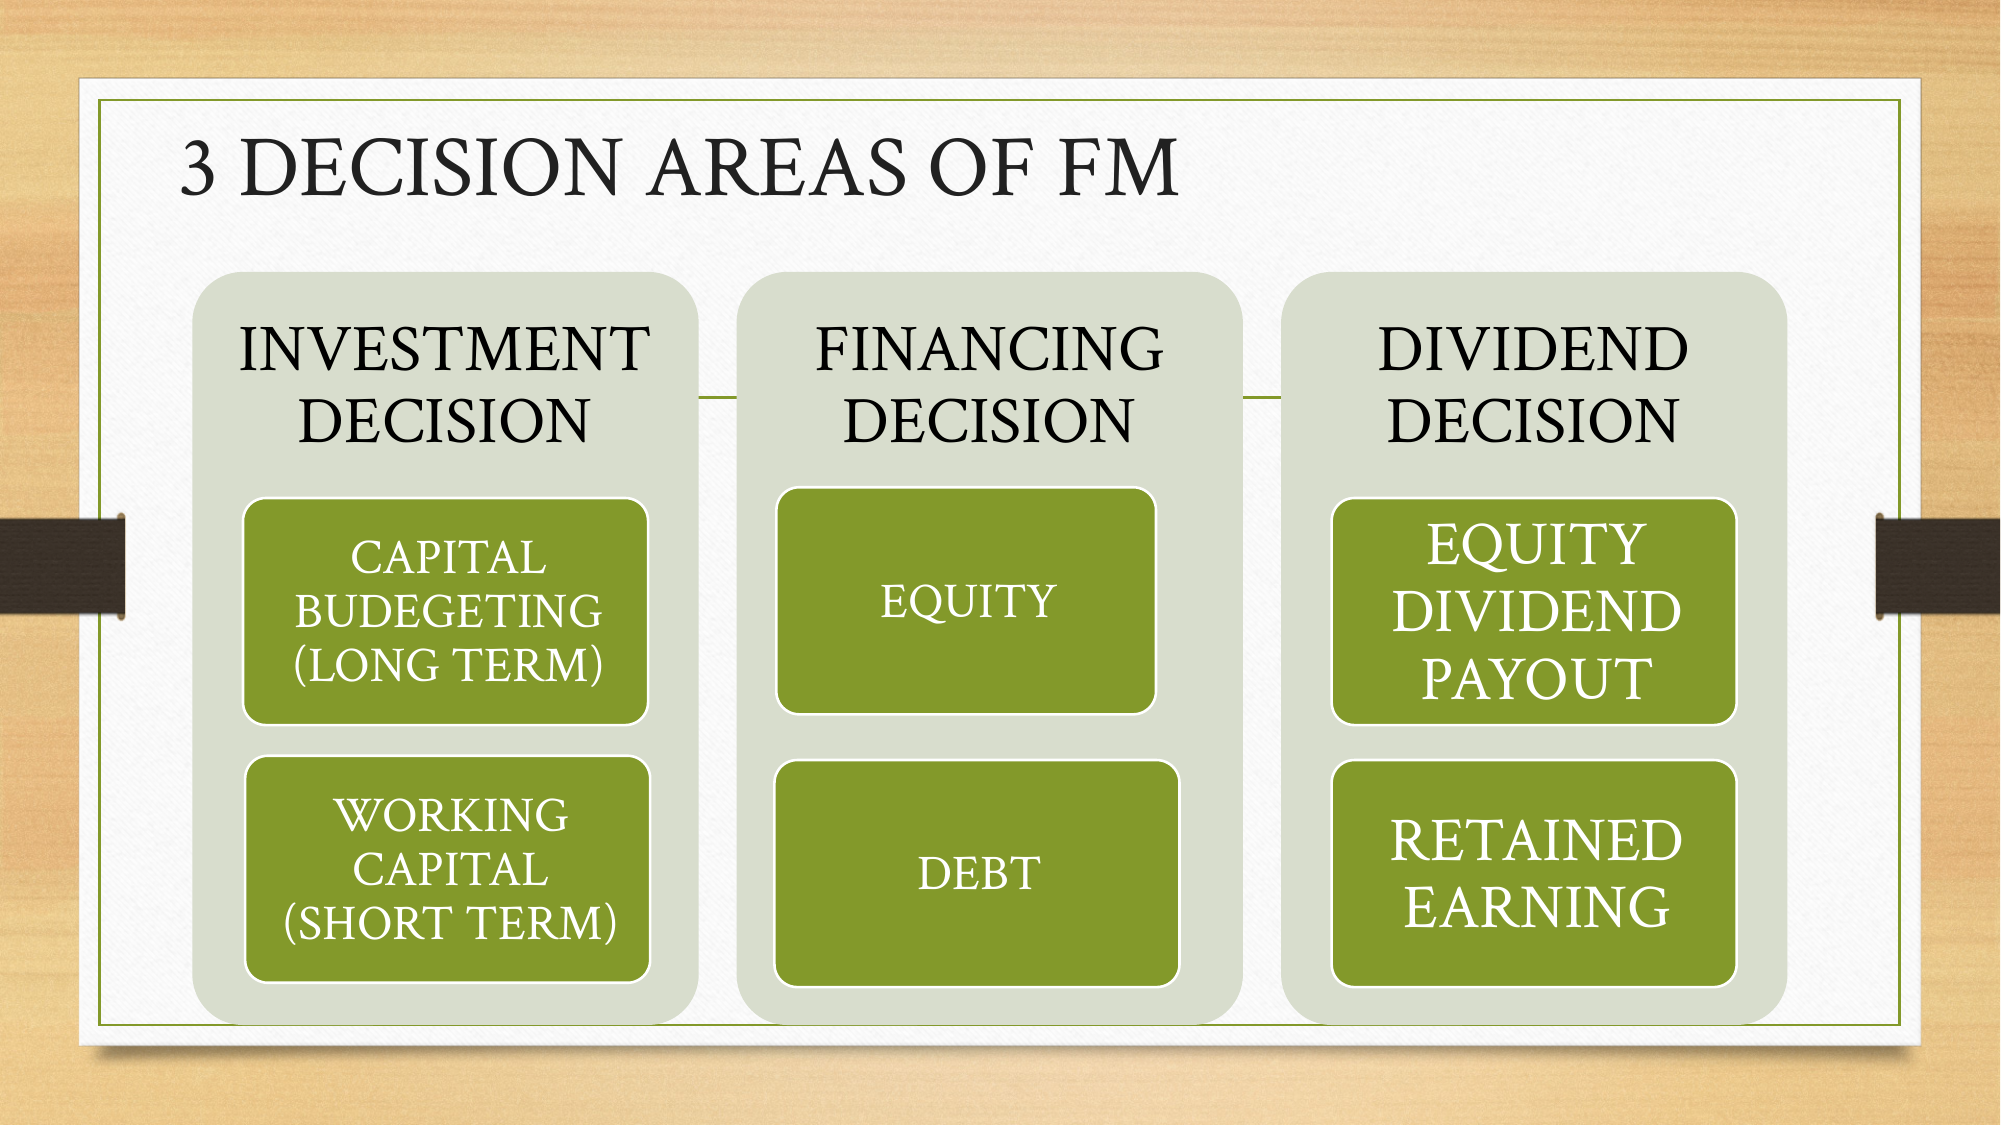

3 DECISION AREAS OF FM
#
INVESTMENT DECISION
CAPITAL BUDEGETING (LONG TERM)
WORKING CAPITAL (SHORT TERM)
FINANCING DECISION
EQUITY
DEBT
DIVIDEND DECISION
EQUITY DIVIDEND PAYOUT
RETAINED EARNING